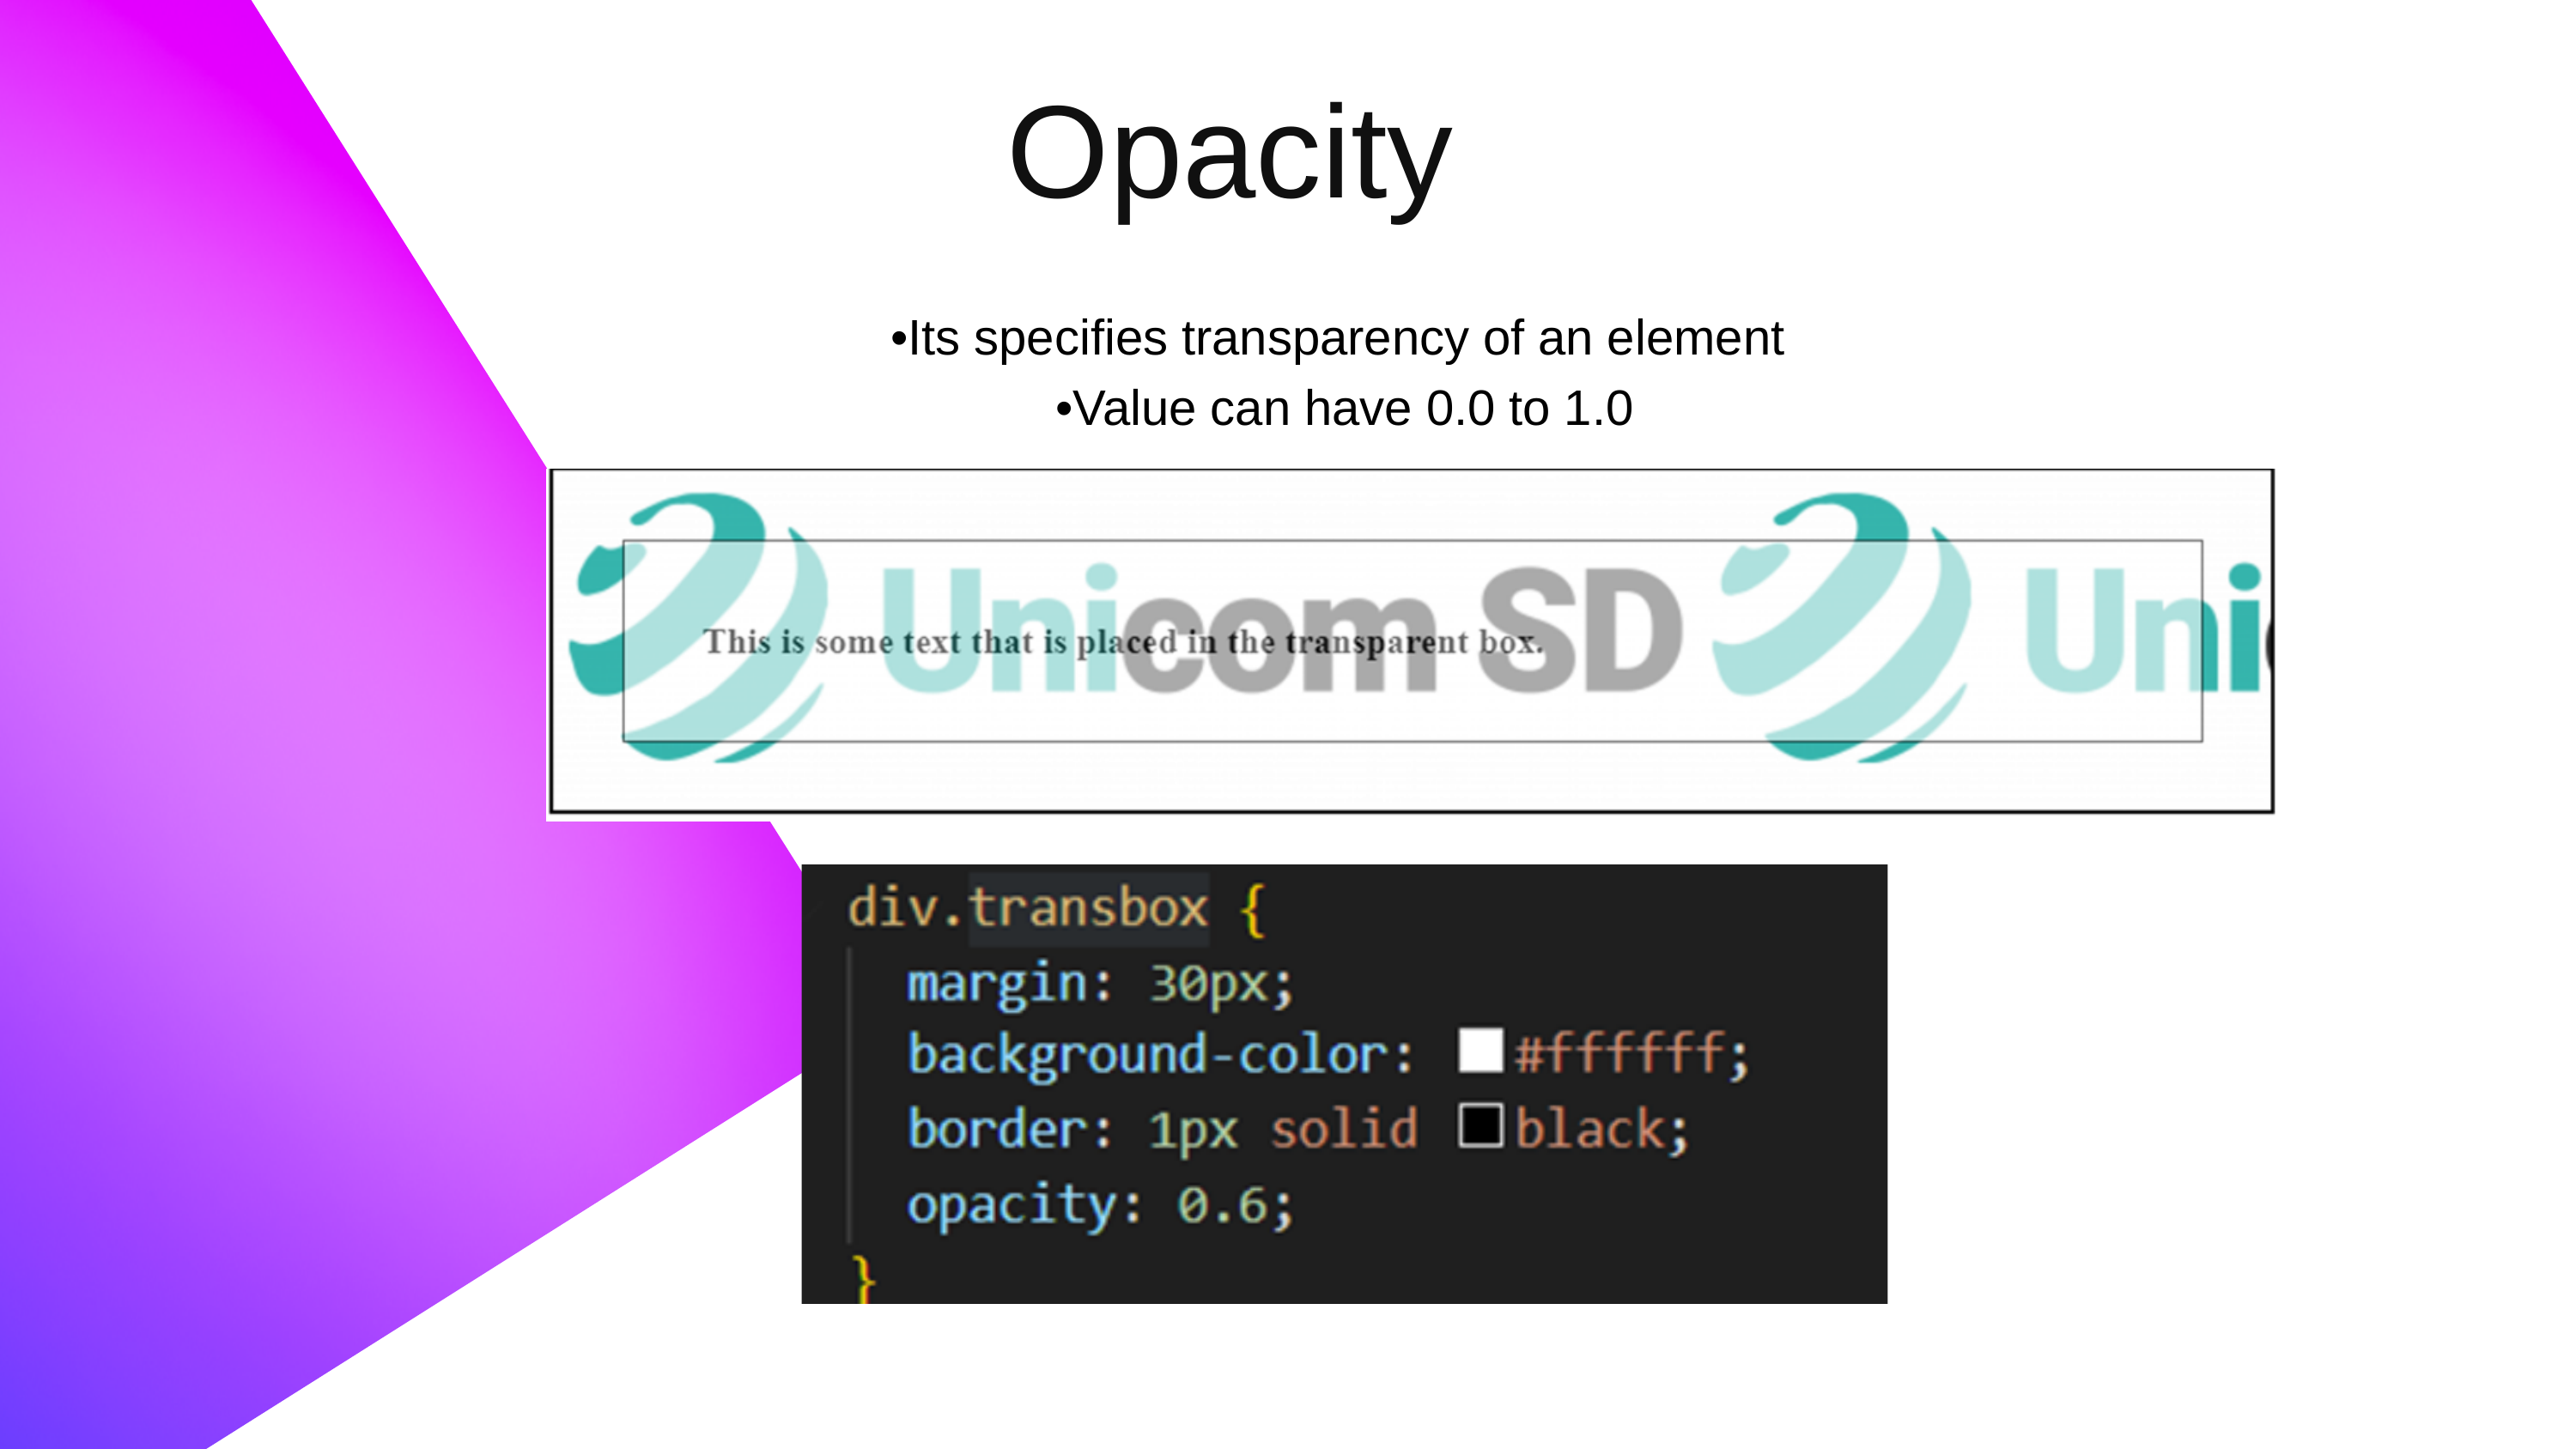

Opacity
•Its specifies transparency of an element
•Value can have 0.0 to 1.0